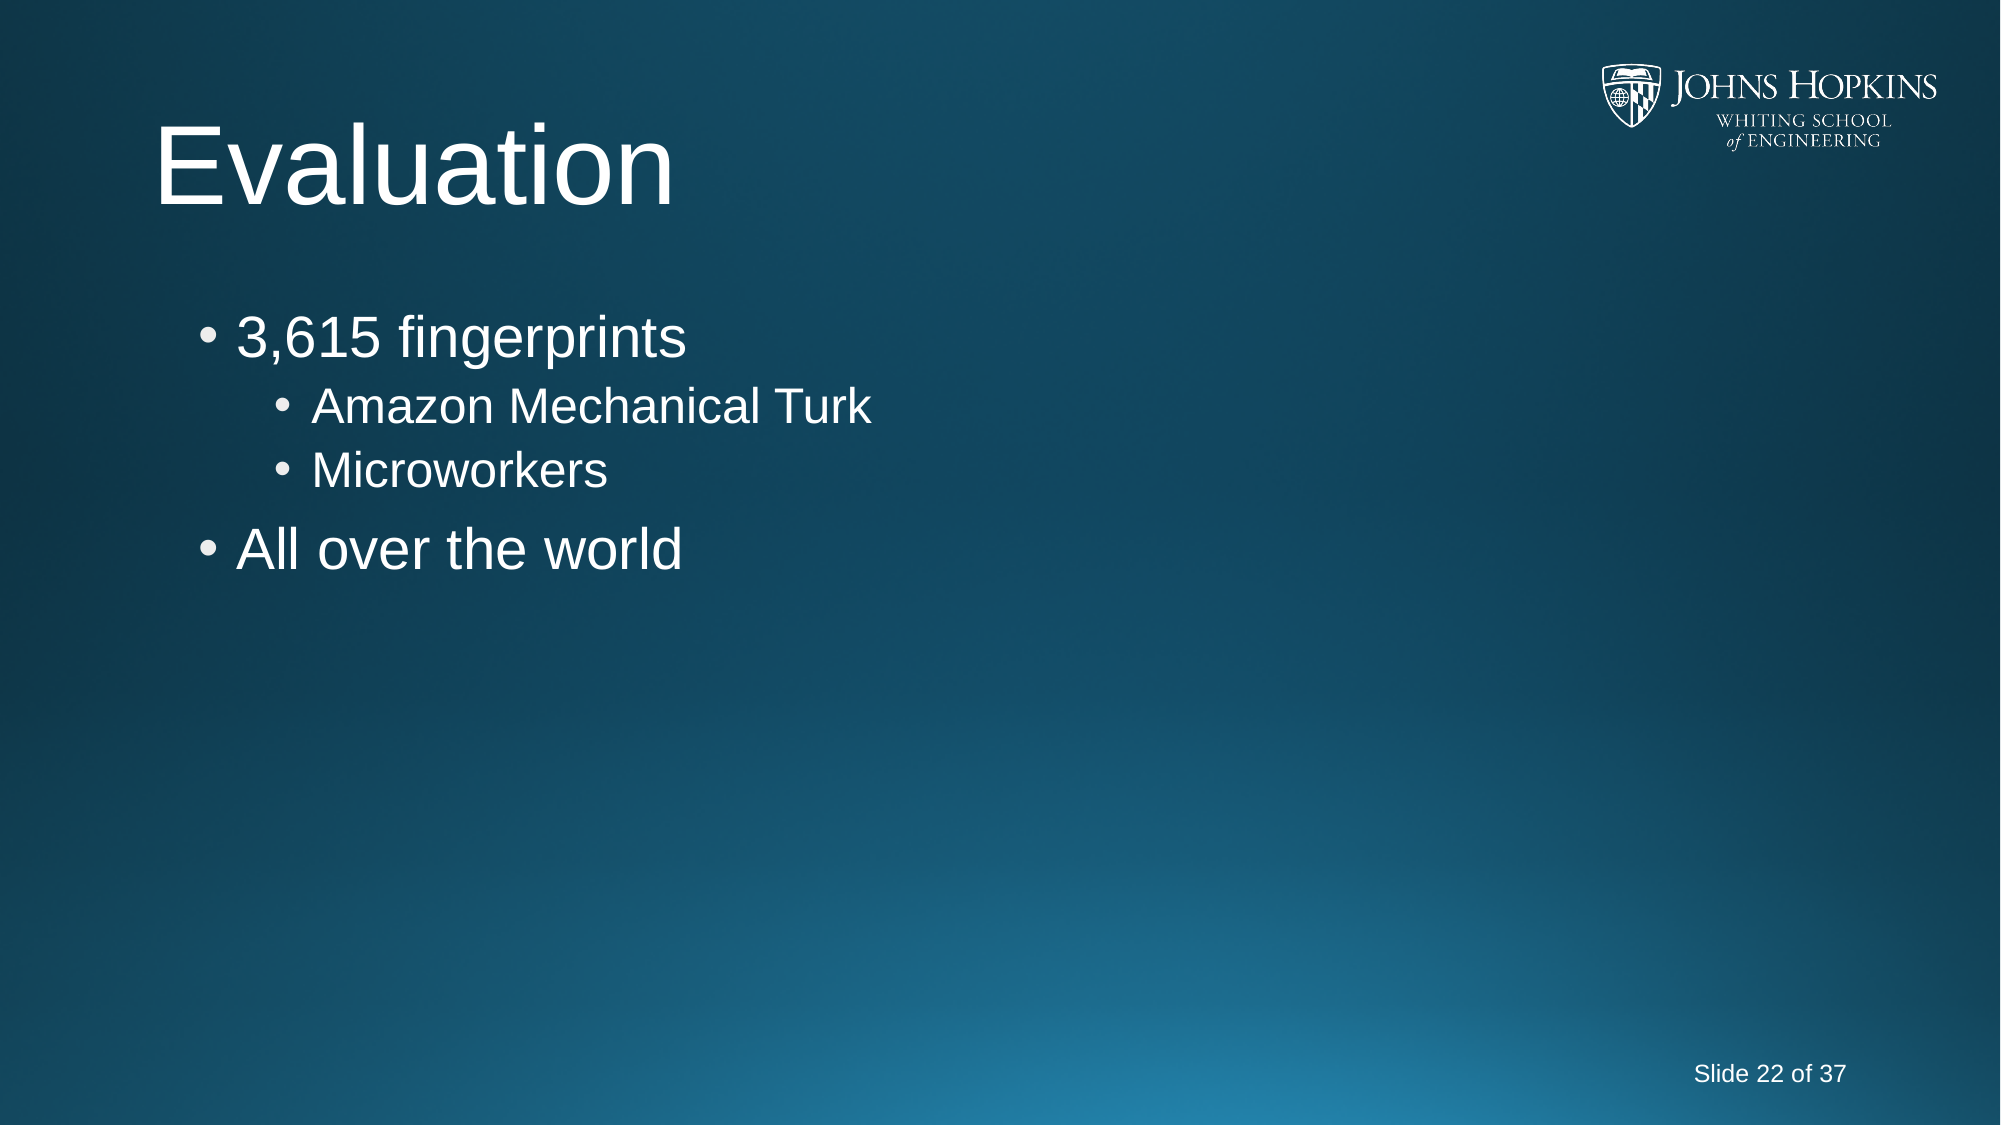

# Evaluation
3,615 fingerprints
Amazon Mechanical Turk
Microworkers
All over the world
Slide 22 of 37